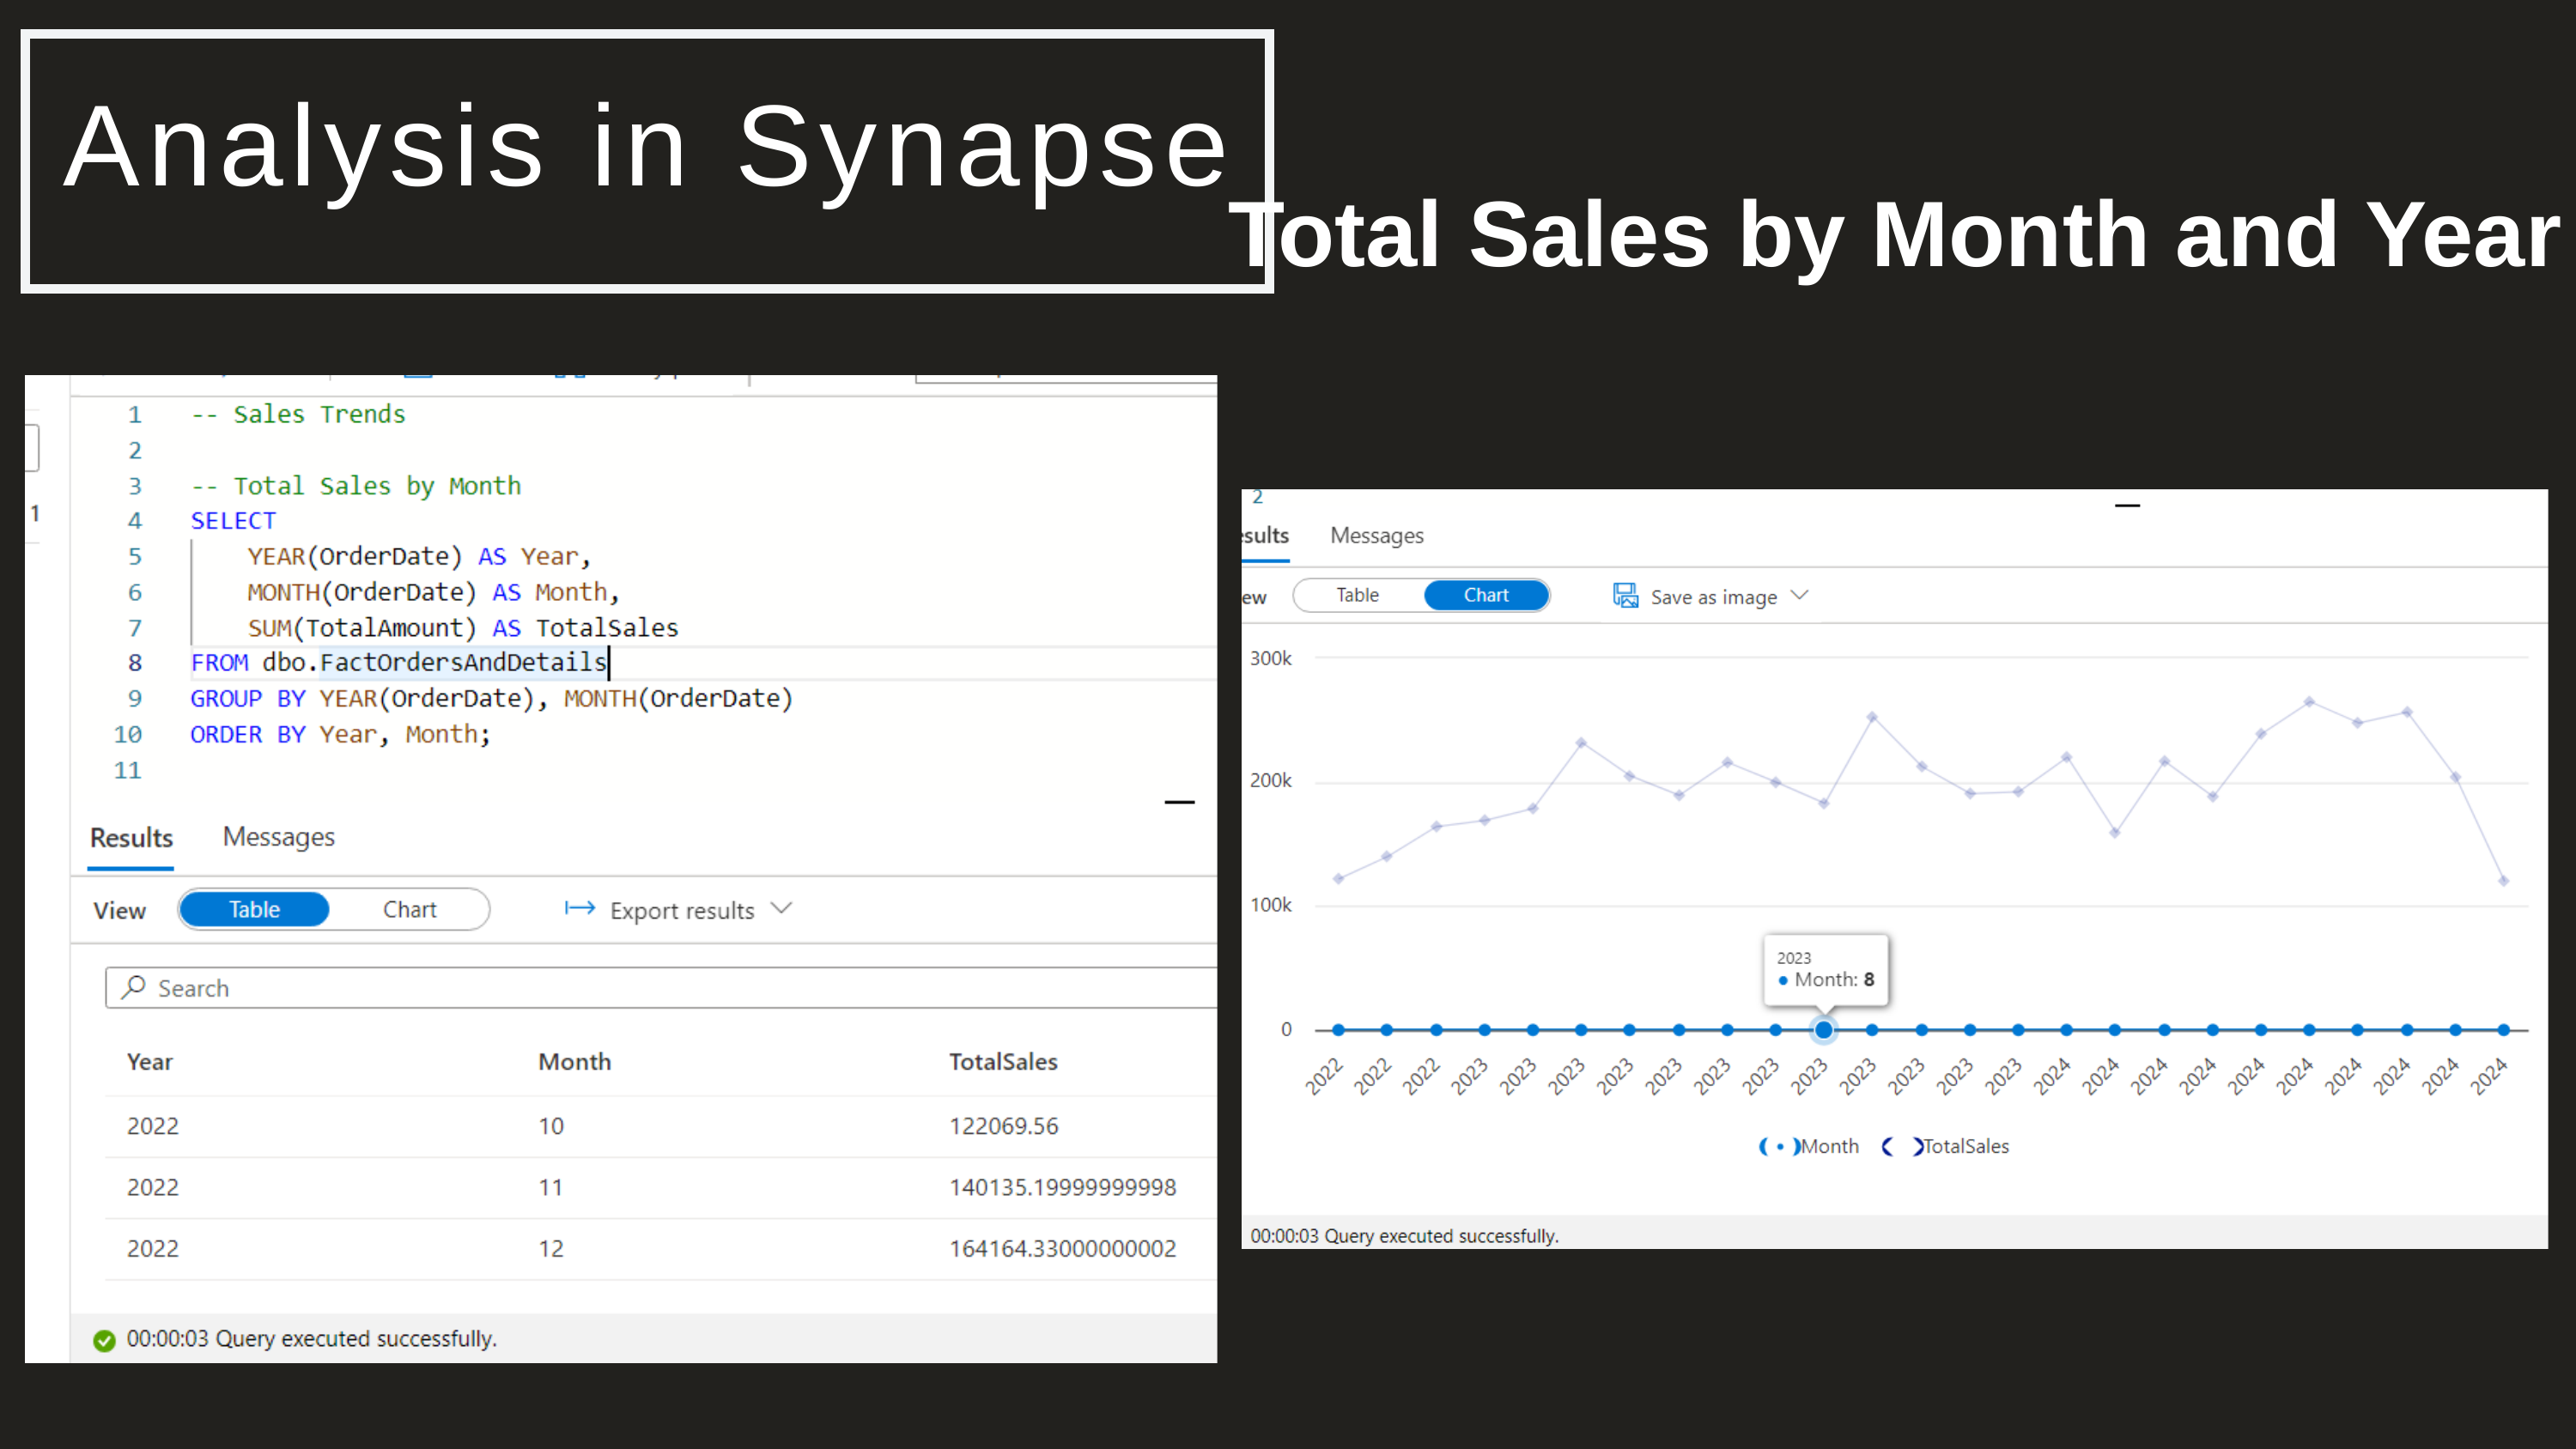

Analysis in Synapse
Total Sales by Month and Year